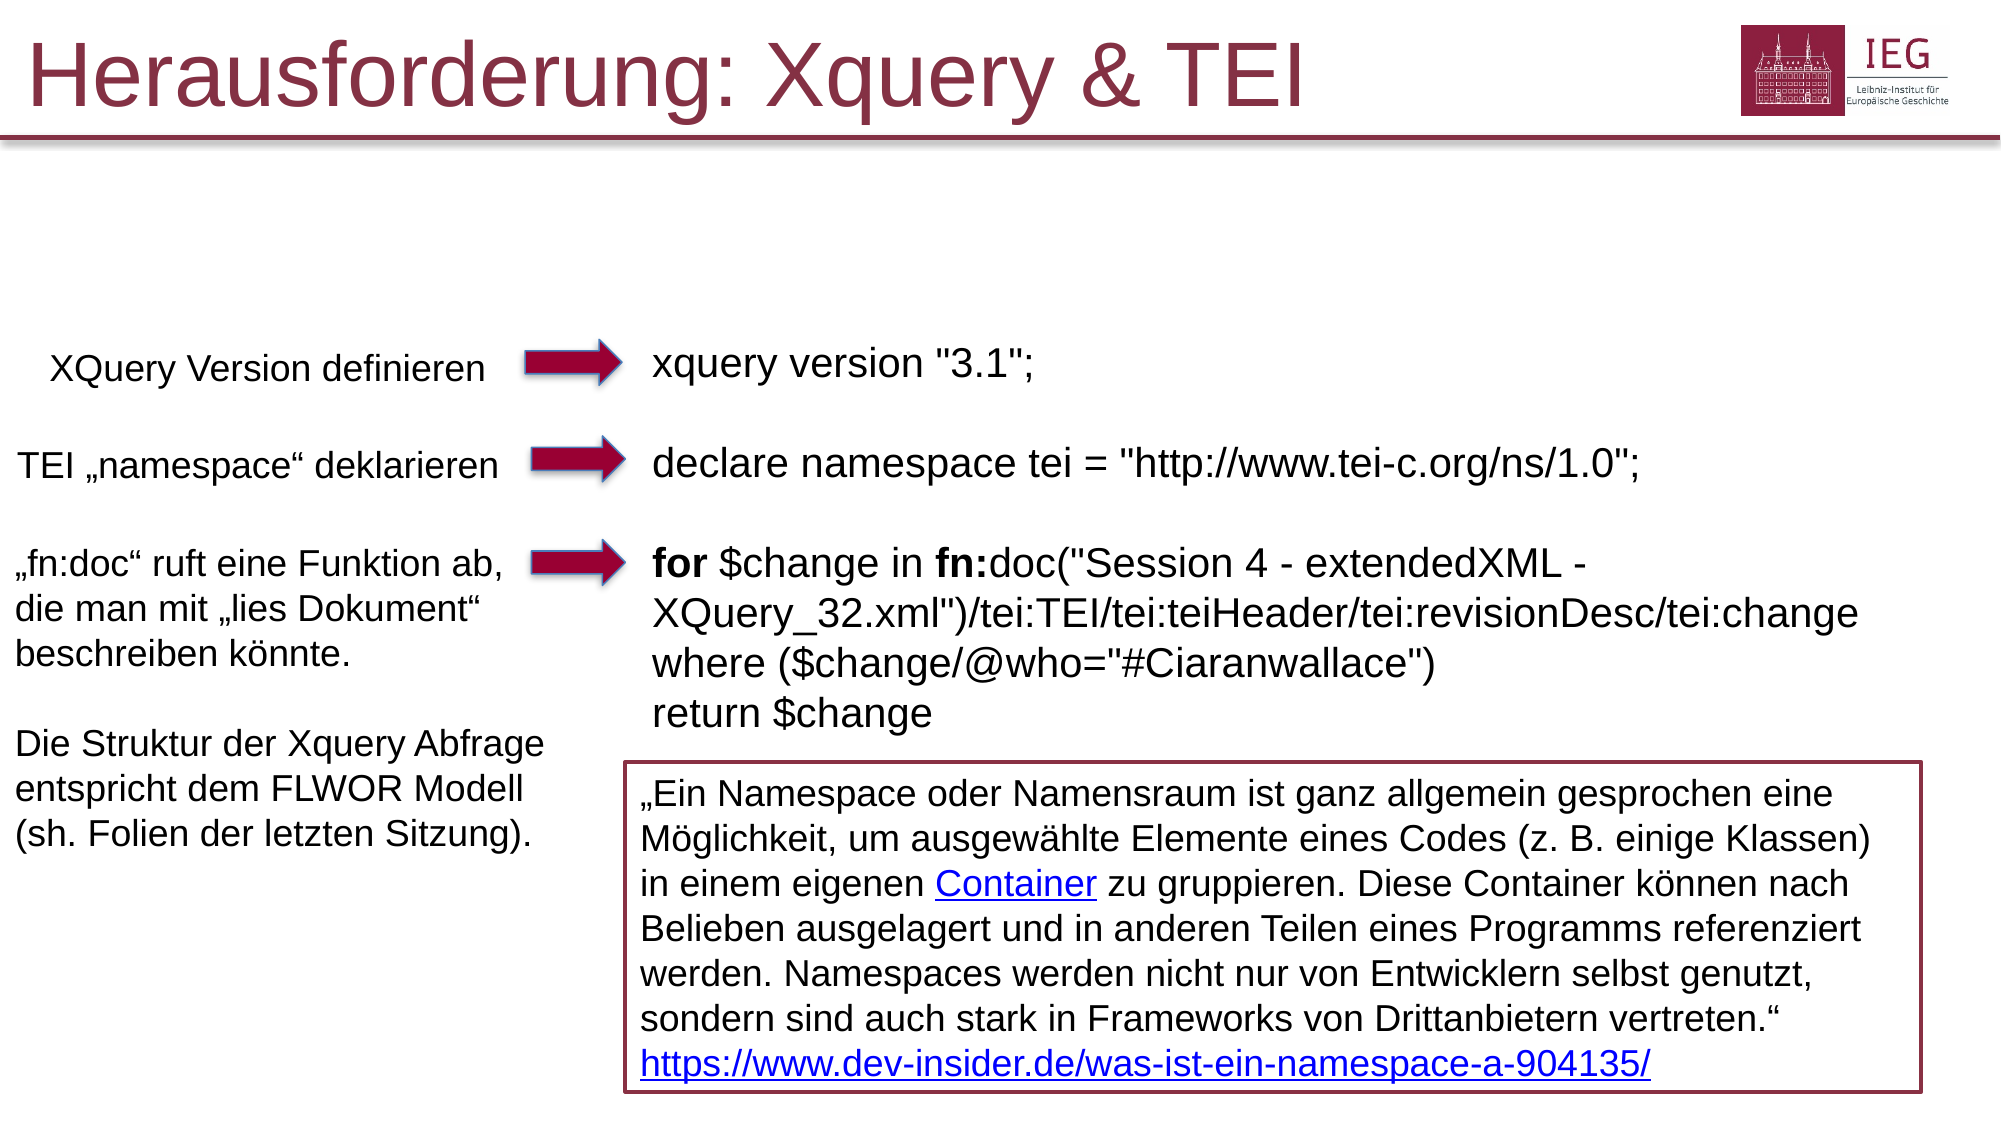

# Herausforderung: Xquery & TEI
xquery version "3.1";

declare namespace tei = "http://www.tei-c.org/ns/1.0";

for $change in fn:doc("Session 4 - extendedXML - XQuery_32.xml")/tei:TEI/tei:teiHeader/tei:revisionDesc/tei:change
where ($change/@who="#Ciaranwallace")
return $change
XQuery Version definieren

TEI „namespace“ deklarieren

„fn:doc“ ruft eine Funktion ab,
die man mit „lies Dokument“
beschreiben könnte.

Die Struktur der Xquery Abfrage
entspricht dem FLWOR Modell (sh. Folien der letzten Sitzung).

„Ein Namespace oder Namensraum ist ganz allgemein gesprochen eine Möglichkeit, um ausgewählte Elemente eines Codes (z. B. einige Klassen) in einem eigenen Container zu gruppieren. Diese Container können nach Belieben ausgelagert und in anderen Teilen eines Programms referenziert werden. Namespaces werden nicht nur von Entwicklern selbst genutzt, sondern sind auch stark in Frameworks von Drittanbietern vertreten.“
https://www.dev-insider.de/was-ist-ein-namespace-a-904135/